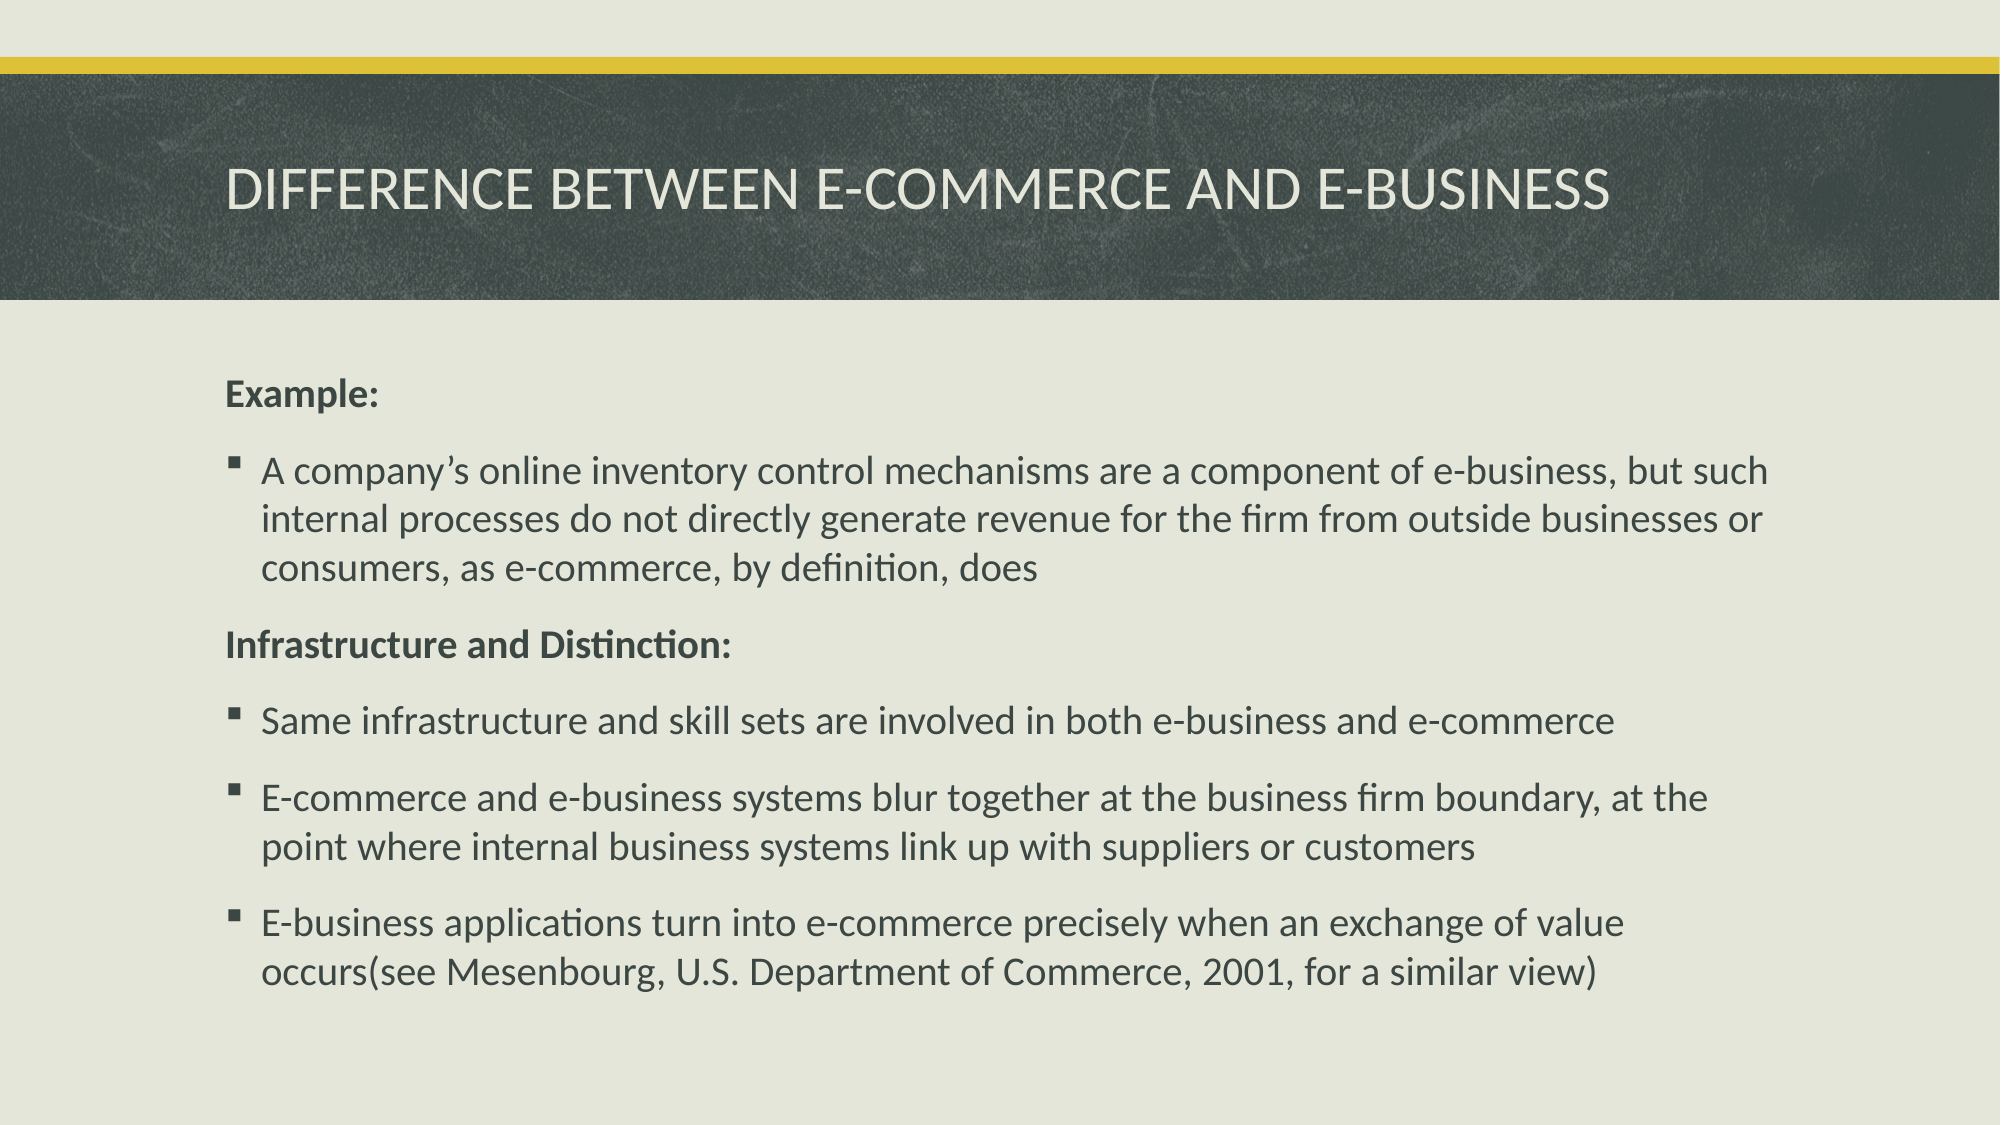

# DIFFERENCE BETWEEN E-COMMERCE AND E-BUSINESS
Example:
A company’s online inventory control mechanisms are a component of e-business, but such internal processes do not directly generate revenue for the firm from outside businesses or consumers, as e-commerce, by definition, does
Infrastructure and Distinction:
Same infrastructure and skill sets are involved in both e-business and e-commerce
E-commerce and e-business systems blur together at the business firm boundary, at the point where internal business systems link up with suppliers or customers
E-business applications turn into e-commerce precisely when an exchange of value occurs(see Mesenbourg, U.S. Department of Commerce, 2001, for a similar view)